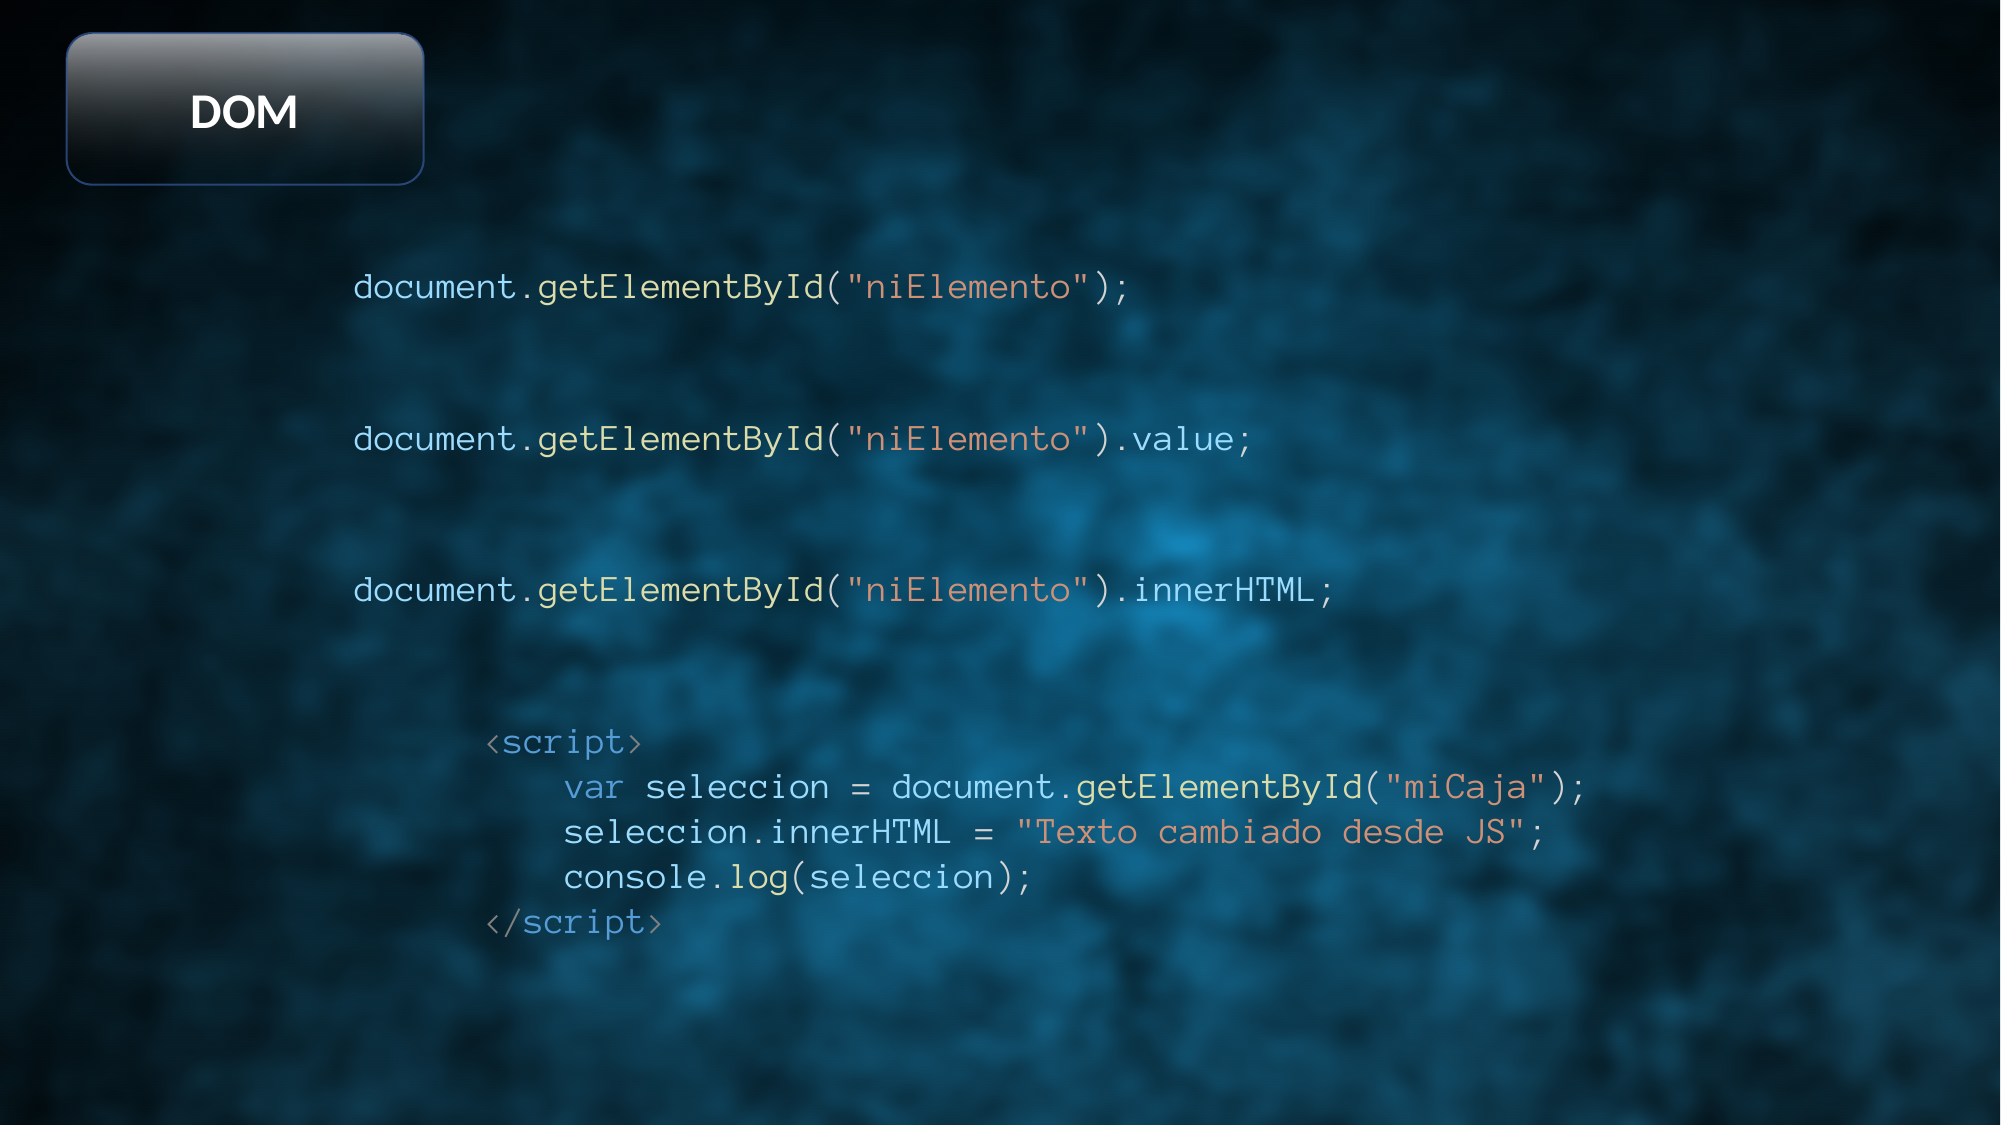

DOM
document.getElementById("niElemento");

document.getElementById("niElemento").value;

document.getElementById("niElemento").innerHTML;

    <script>
        var seleccion = document.getElementById("miCaja");
        seleccion.innerHTML = "Texto cambiado desde JS";
        console.log(seleccion);
    </script>